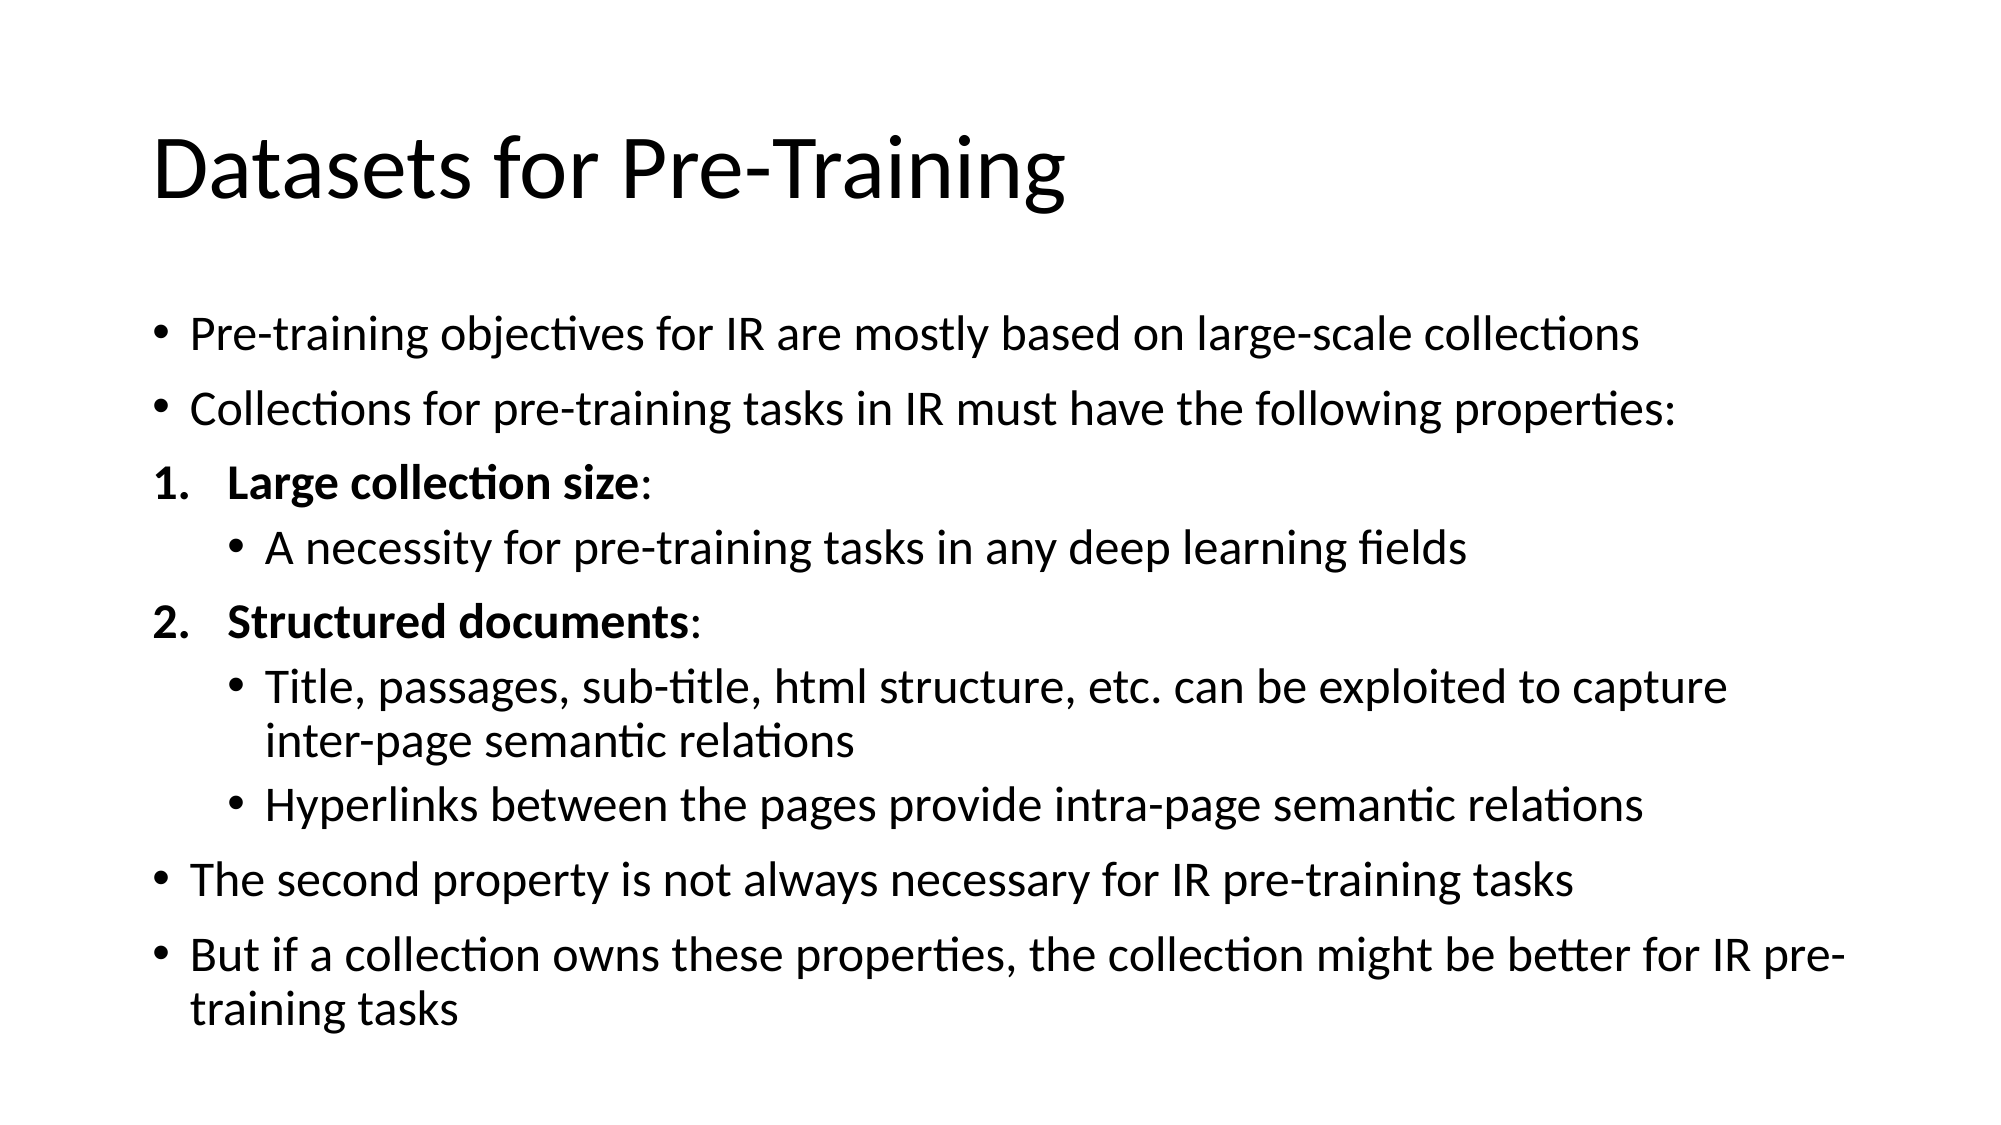

# Datasets for Pre-Training
Pre-training objectives for IR are mostly based on large-scale collections
Collections for pre-training tasks in IR must have the following properties:
Large collection size:
A necessity for pre-training tasks in any deep learning fields
Structured documents:
Title, passages, sub-title, html structure, etc. can be exploited to capture inter-page semantic relations
Hyperlinks between the pages provide intra-page semantic relations
The second property is not always necessary for IR pre-training tasks
But if a collection owns these properties, the collection might be better for IR pre-training tasks